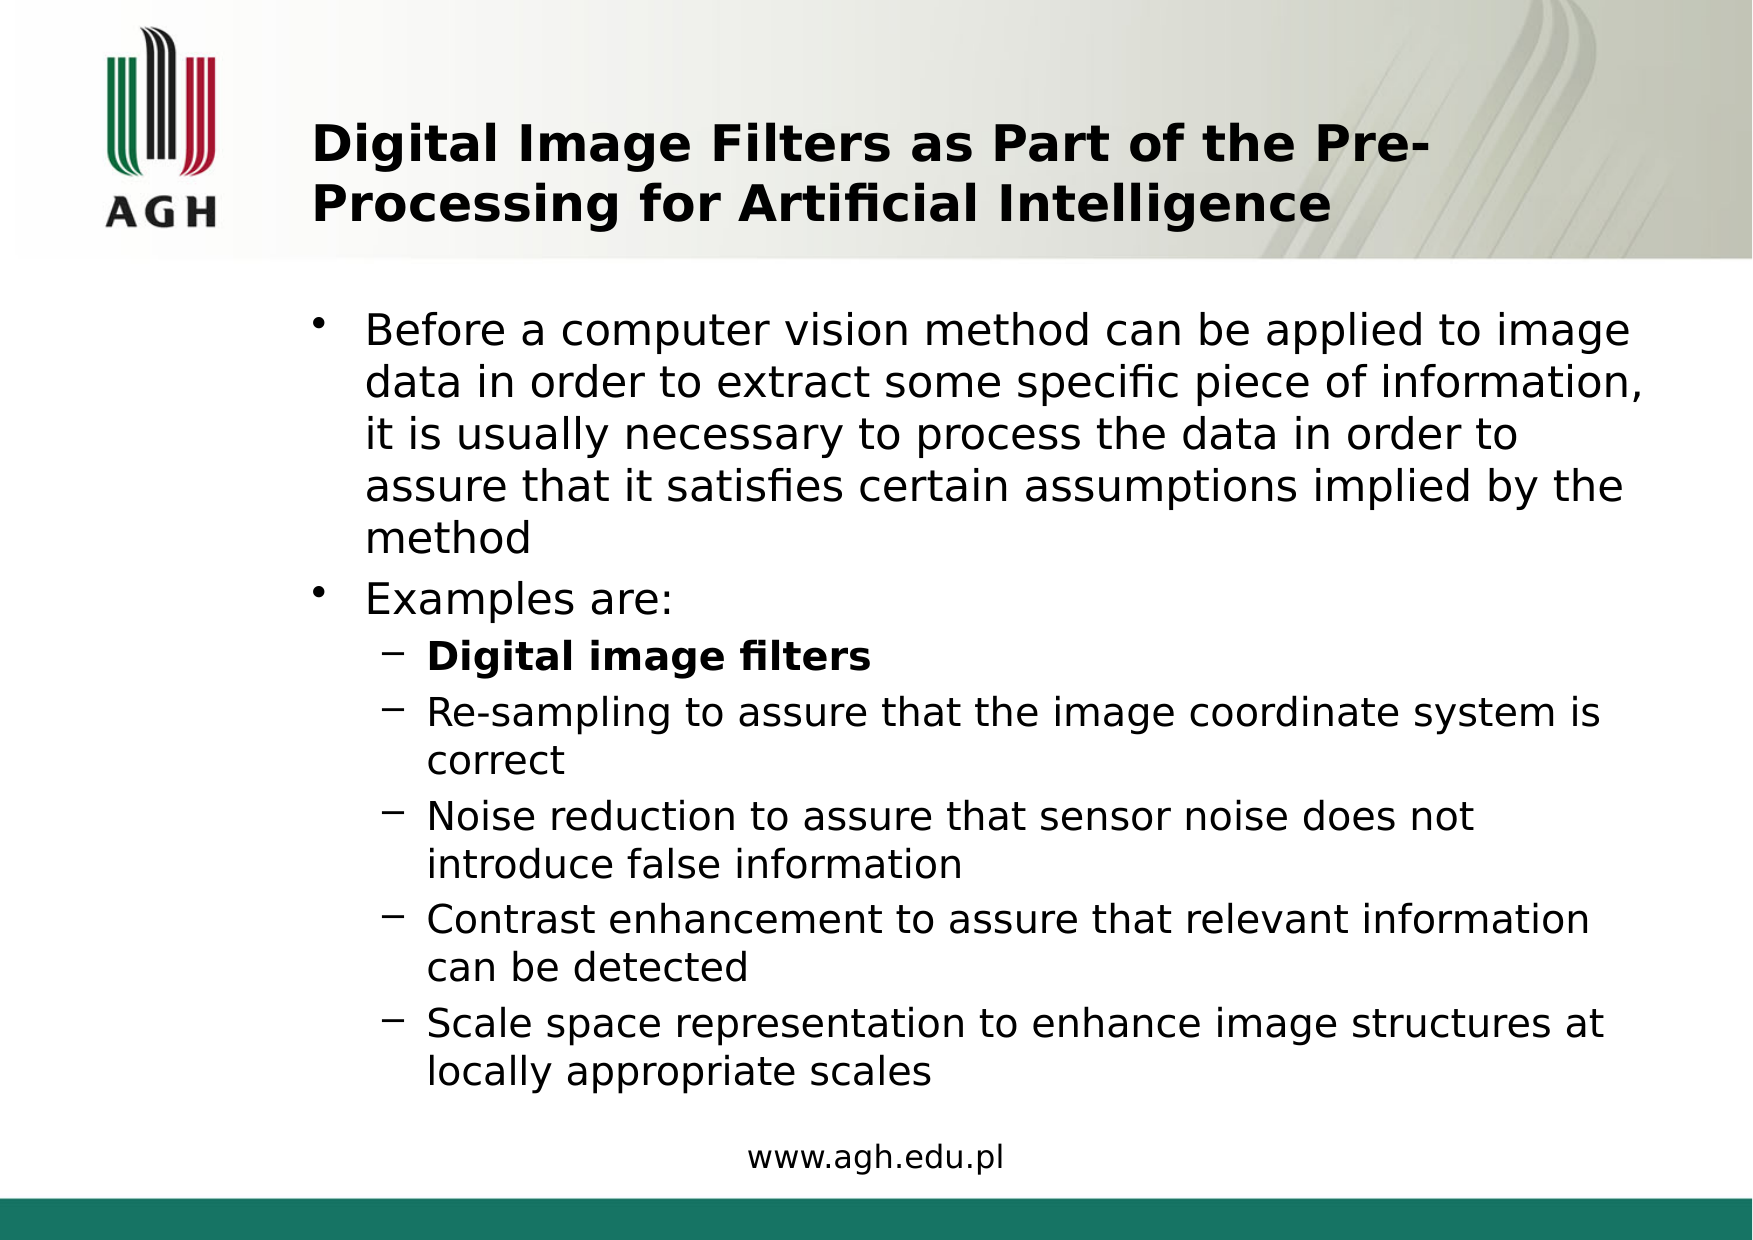

# Digital Image Filters as Part of the Pre-Processing for Artificial Intelligence
Before a computer vision method can be applied to image data in order to extract some specific piece of information, it is usually necessary to process the data in order to assure that it satisfies certain assumptions implied by the method
Examples are:
Digital image filters
Re-sampling to assure that the image coordinate system is correct
Noise reduction to assure that sensor noise does not introduce false information
Contrast enhancement to assure that relevant information can be detected
Scale space representation to enhance image structures at locally appropriate scales
www.agh.edu.pl